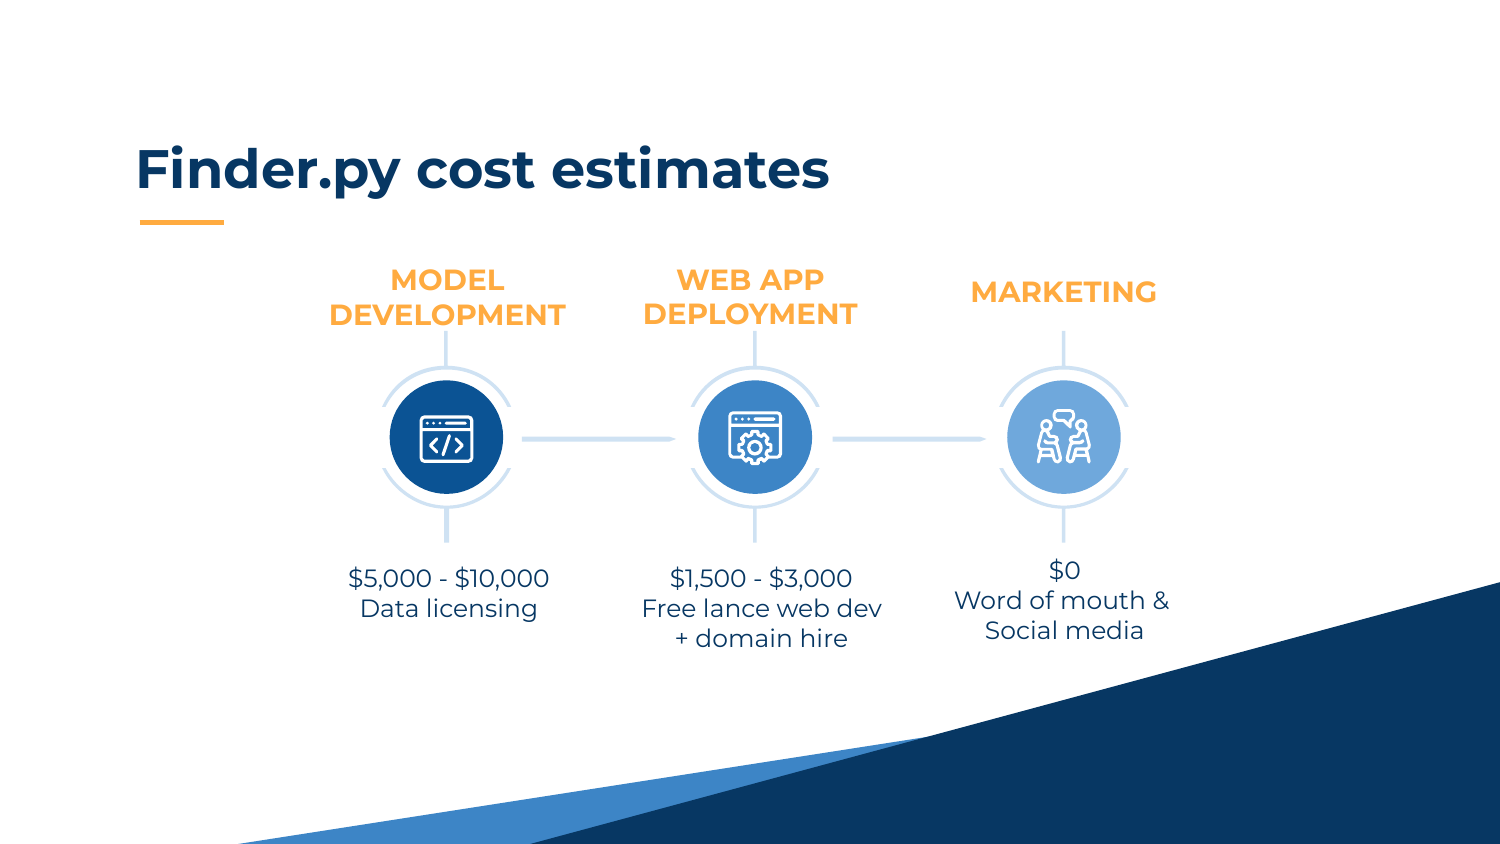

# Finder.py cost estimates
WEB APP DEPLOYMENT
MODEL
DEVELOPMENT

MARKETING

$0
Word of mouth &
Social media

$5,000 - $10,000
Data licensing

$1,500 - $3,000
Free lance web dev + domain hire